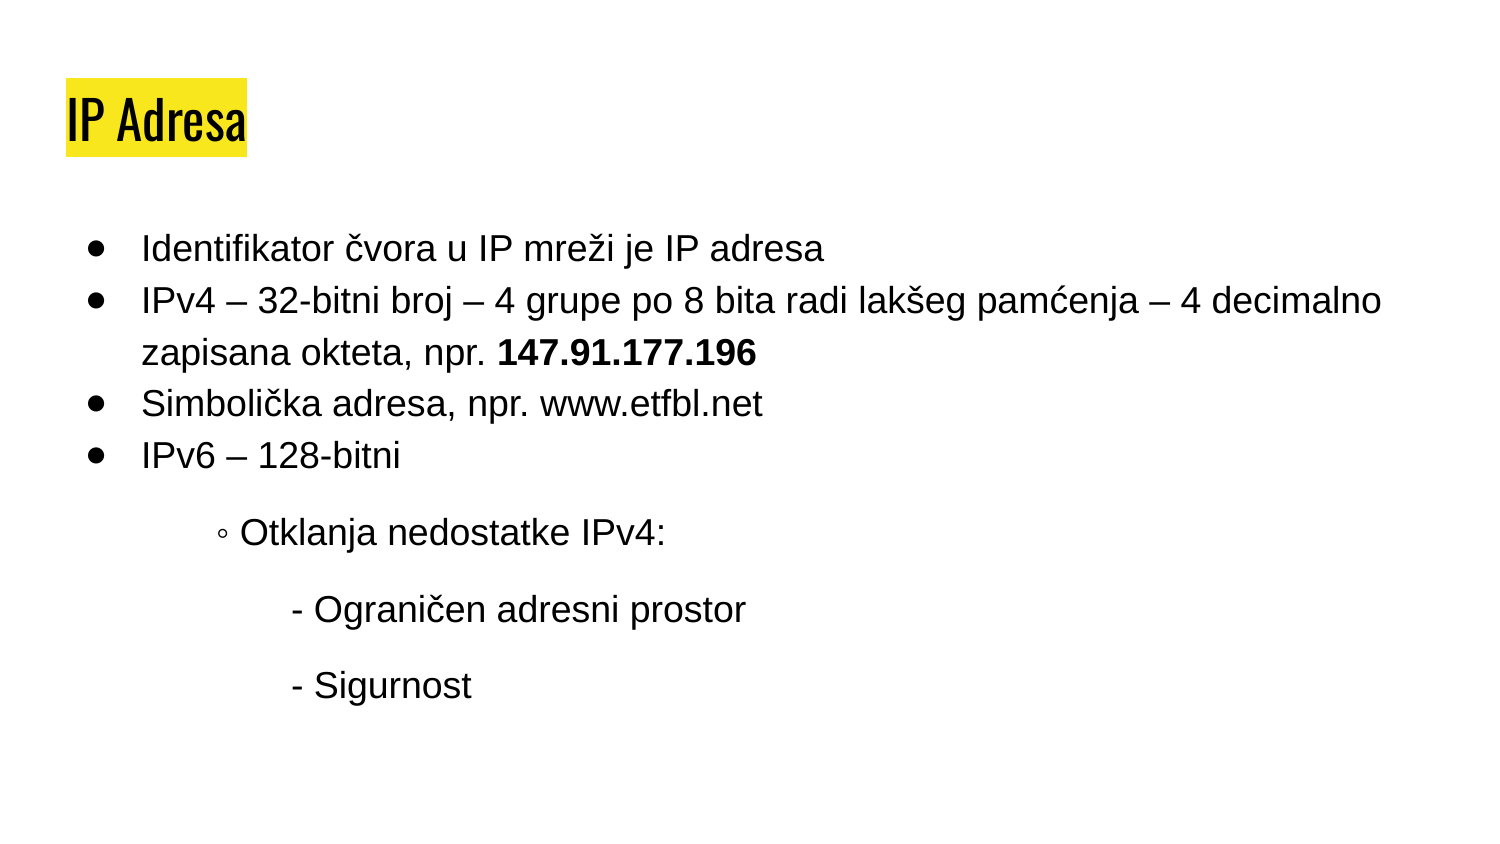

# IP Adresa
Identifikator čvora u IP mreži je IP adresa
IPv4 – 32-bitni broj – 4 grupe po 8 bita radi lakšeg pamćenja – 4 decimalno zapisana okteta, npr. 147.91.177.196
Simbolička adresa, npr. www.etfbl.net
IPv6 – 128-bitni
◦ Otklanja nedostatke IPv4:
- Ograničen adresni prostor
- Sigurnost